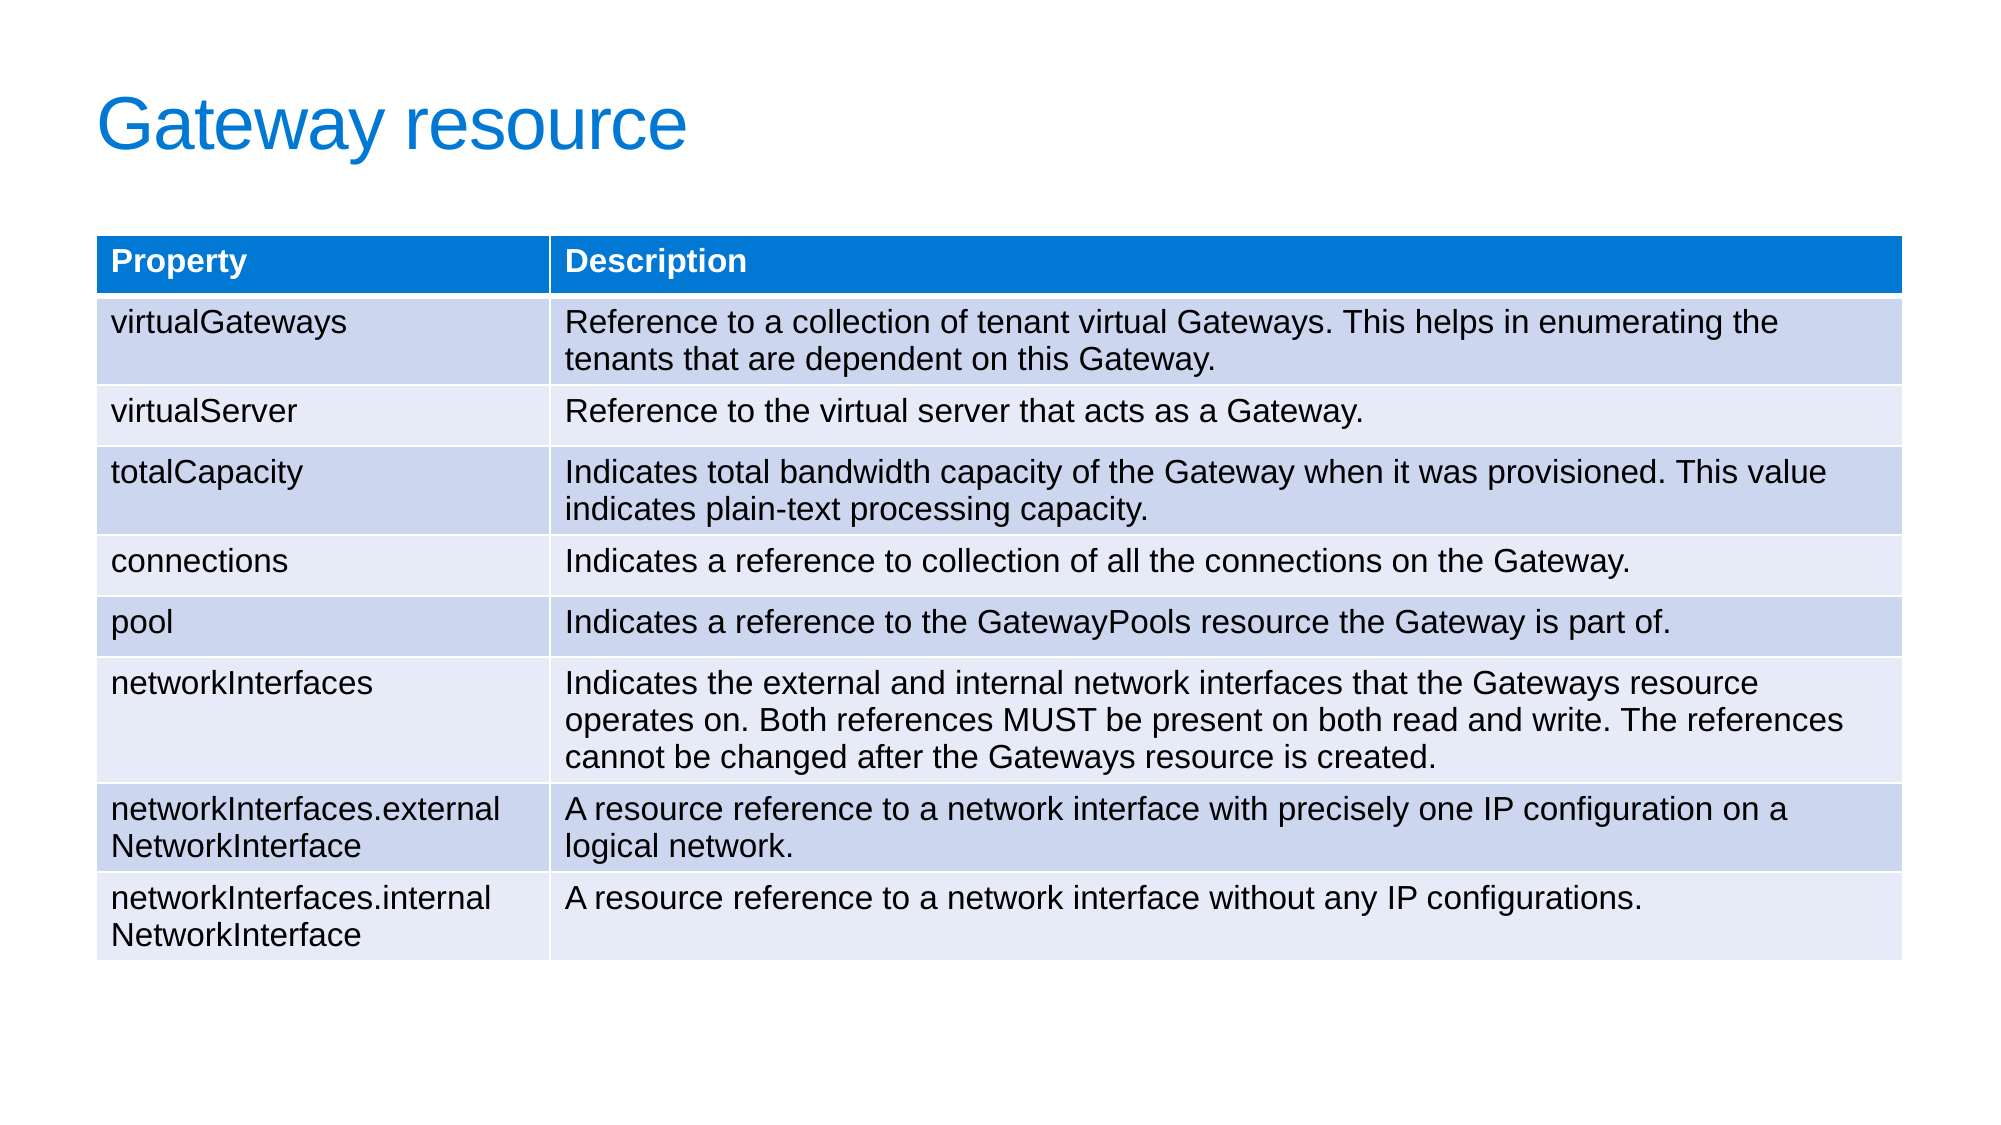

# Gateway resource
| Property | Description |
| --- | --- |
| virtualGateways | Reference to a collection of tenant virtual Gateways. This helps in enumerating the tenants that are dependent on this Gateway. |
| virtualServer | Reference to the virtual server that acts as a Gateway. |
| totalCapacity | Indicates total bandwidth capacity of the Gateway when it was provisioned. This value indicates plain-text processing capacity. |
| connections | Indicates a reference to collection of all the connections on the Gateway. |
| pool | Indicates a reference to the GatewayPools resource the Gateway is part of. |
| networkInterfaces | Indicates the external and internal network interfaces that the Gateways resource operates on. Both references MUST be present on both read and write. The references cannot be changed after the Gateways resource is created. |
| networkInterfaces.external NetworkInterface | A resource reference to a network interface with precisely one IP configuration on a logical network. |
| networkInterfaces.internal NetworkInterface | A resource reference to a network interface without any IP configurations. |